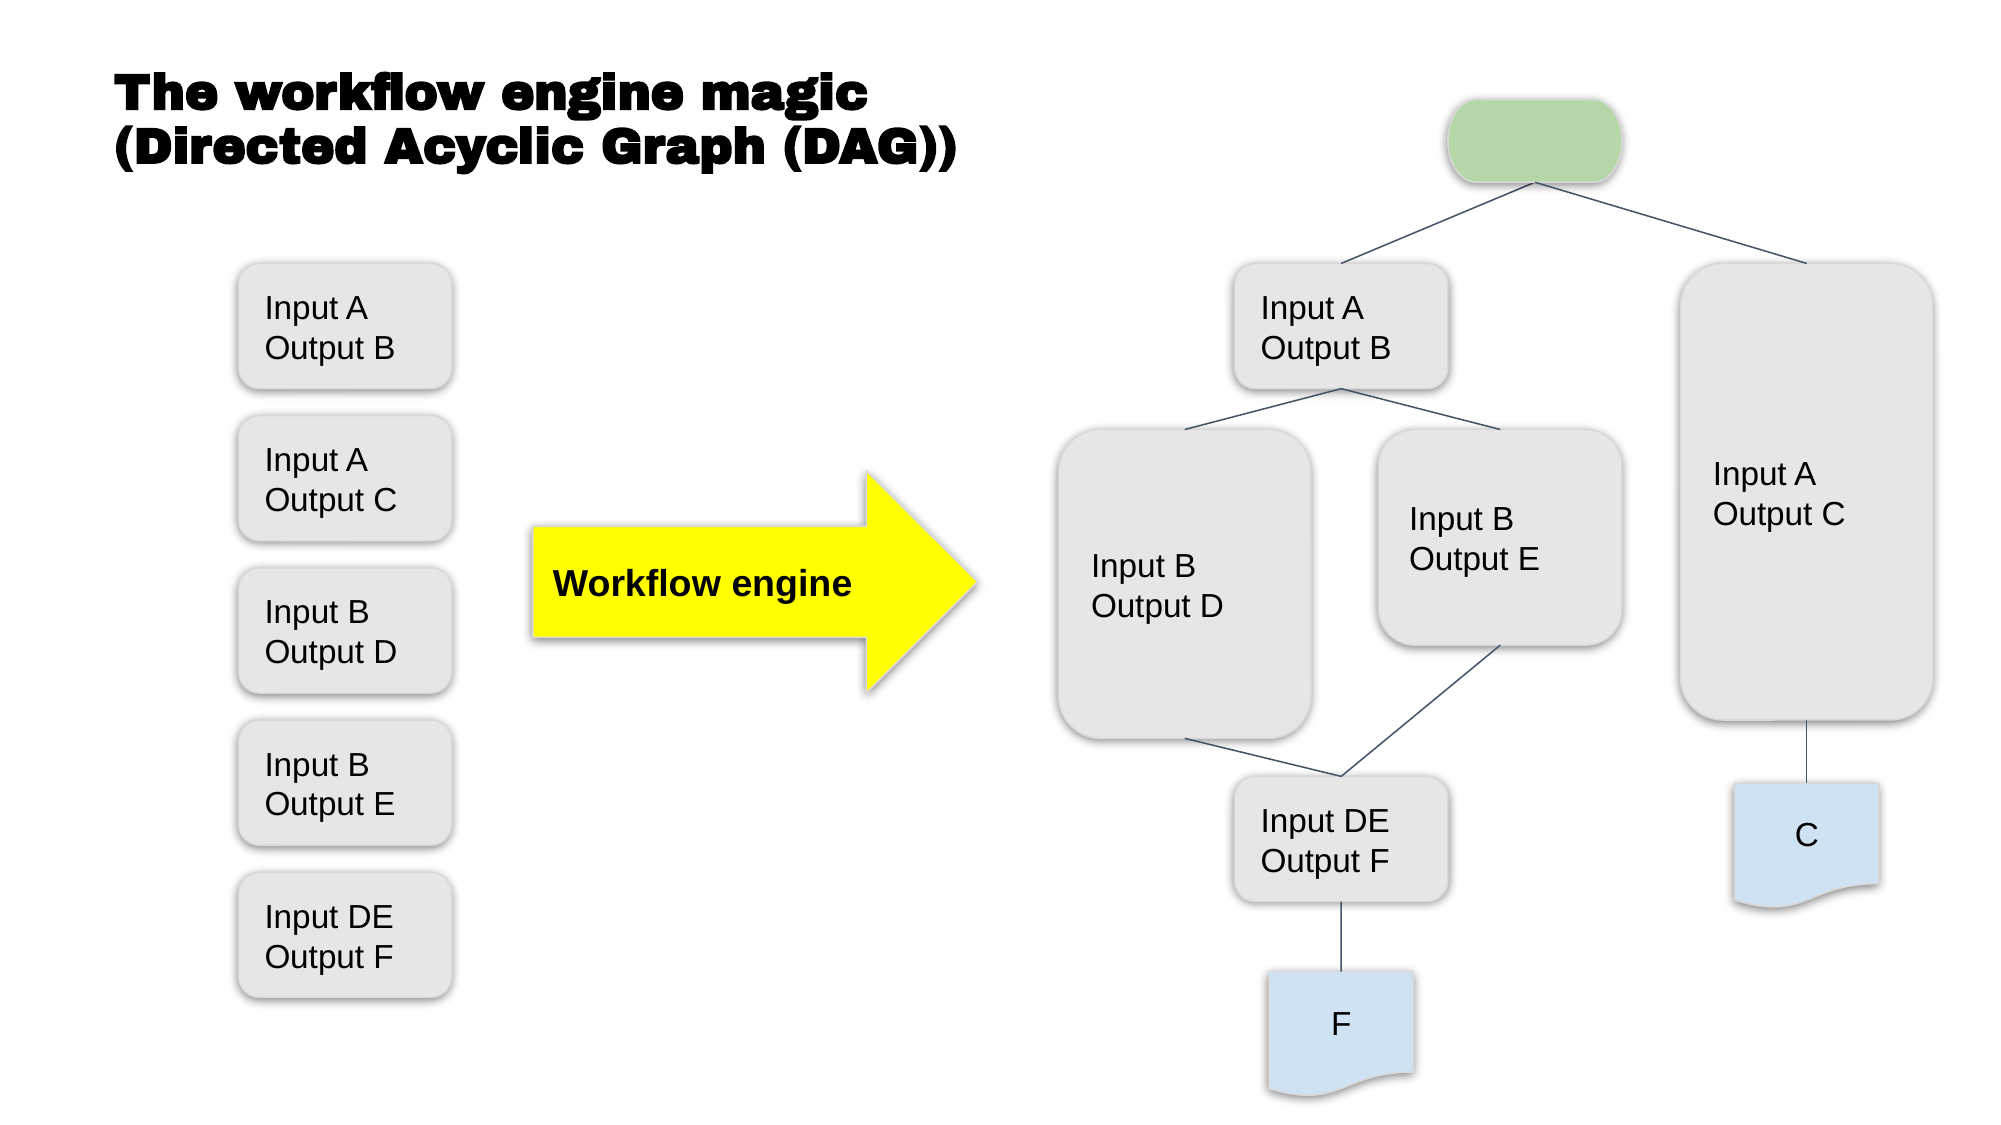

# The workflow engine magic (Directed Acyclic Graph (DAG))

Input A
Output B
Input A
Output B
Input A
Output C
Input A
Output C
Input B
Output D
Input B
Output E
Workflow engine
Input B
Output D
Input B
Output E
Input DE
Output F
C
Input DE
Output F
F